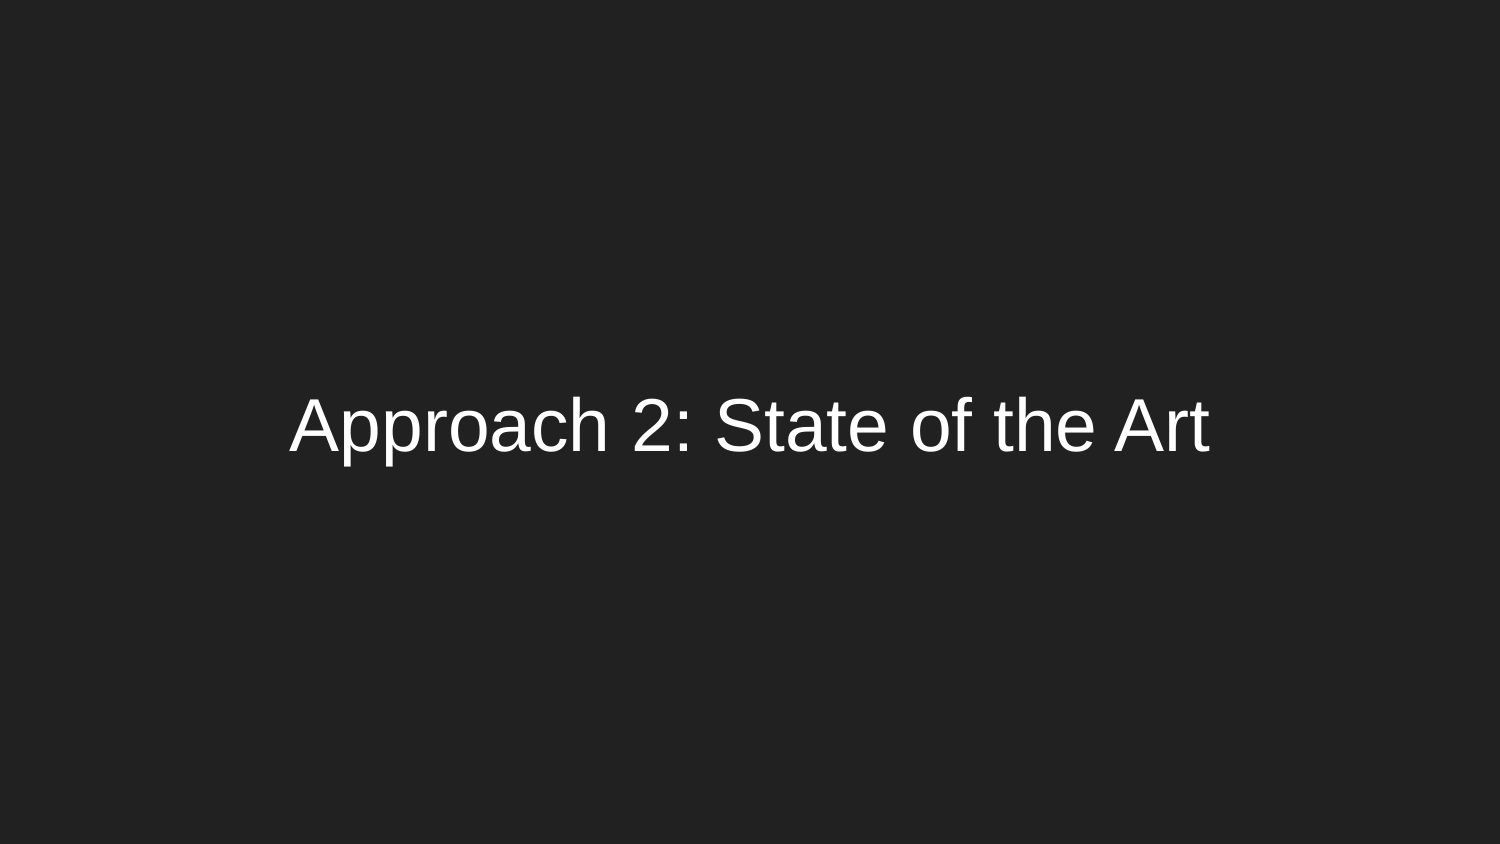

# Approach 2: State of the Art